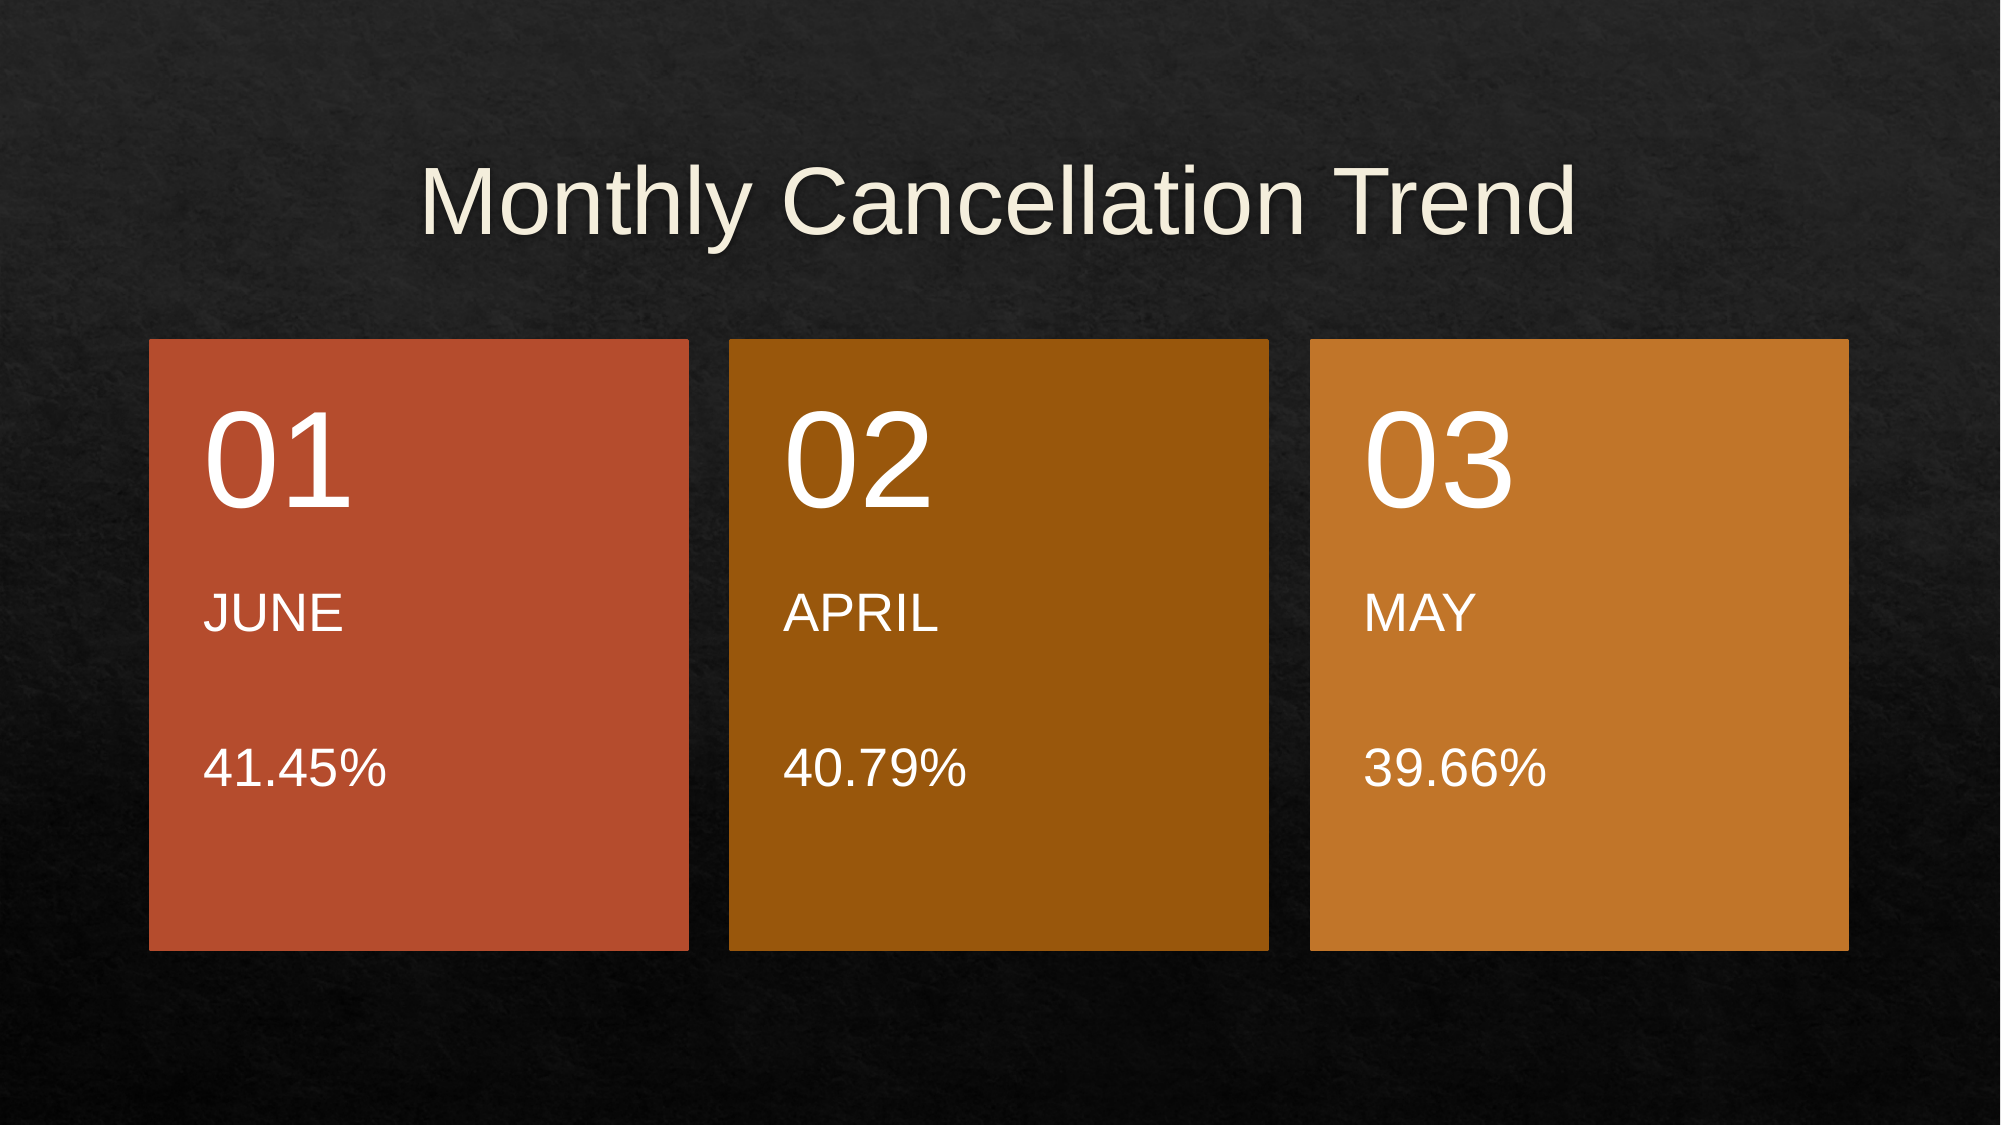

# Monthly Cancellation Trend
JUNE

41.45%
01
APRIL

40.79%
02
May

39.66%
03